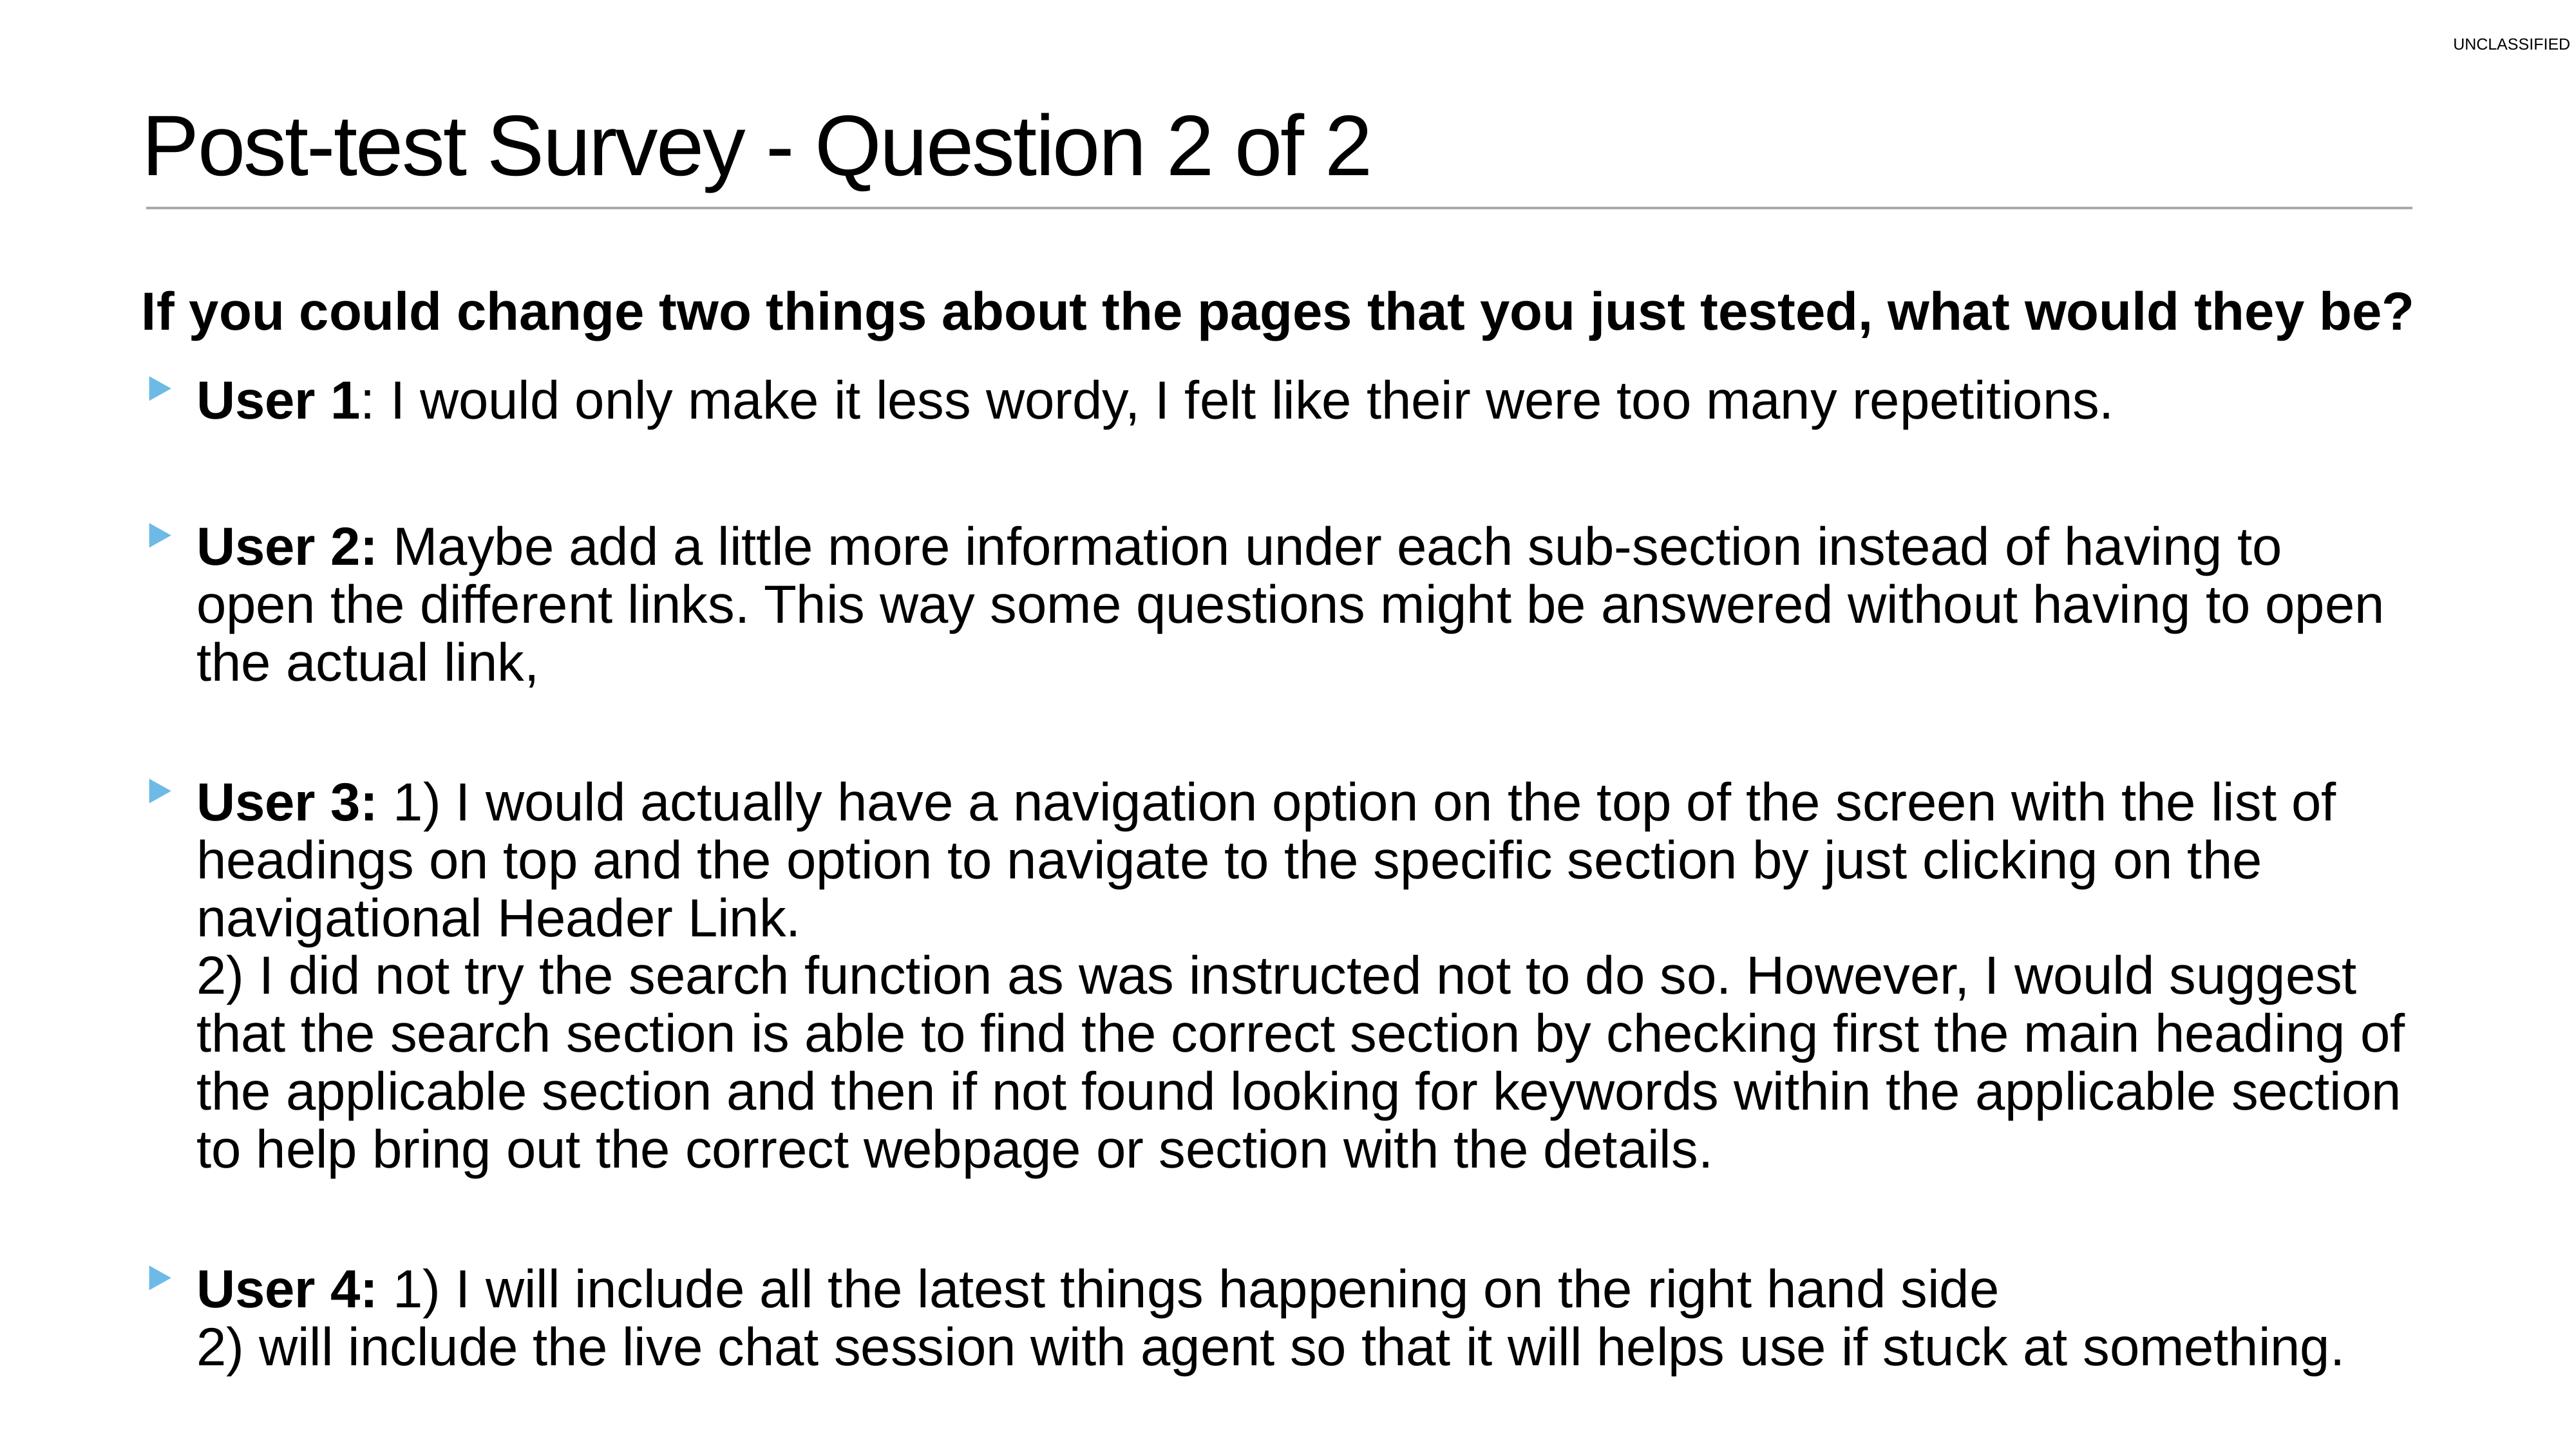

# Post-test Survey - Question 2 of 2
If you could change two things about the pages that you just tested, what would they be?
User 1: I would only make it less wordy, I felt like their were too many repetitions.
User 2: Maybe add a little more information under each sub-section instead of having to open the different links. This way some questions might be answered without having to open the actual link,
User 3: 1) I would actually have a navigation option on the top of the screen with the list of headings on top and the option to navigate to the specific section by just clicking on the navigational Header Link.
2) I did not try the search function as was instructed not to do so. However, I would suggest that the search section is able to find the correct section by checking first the main heading of the applicable section and then if not found looking for keywords within the applicable section to help bring out the correct webpage or section with the details.
User 4: 1) I will include all the latest things happening on the right hand side
2) will include the live chat session with agent so that it will helps use if stuck at something.